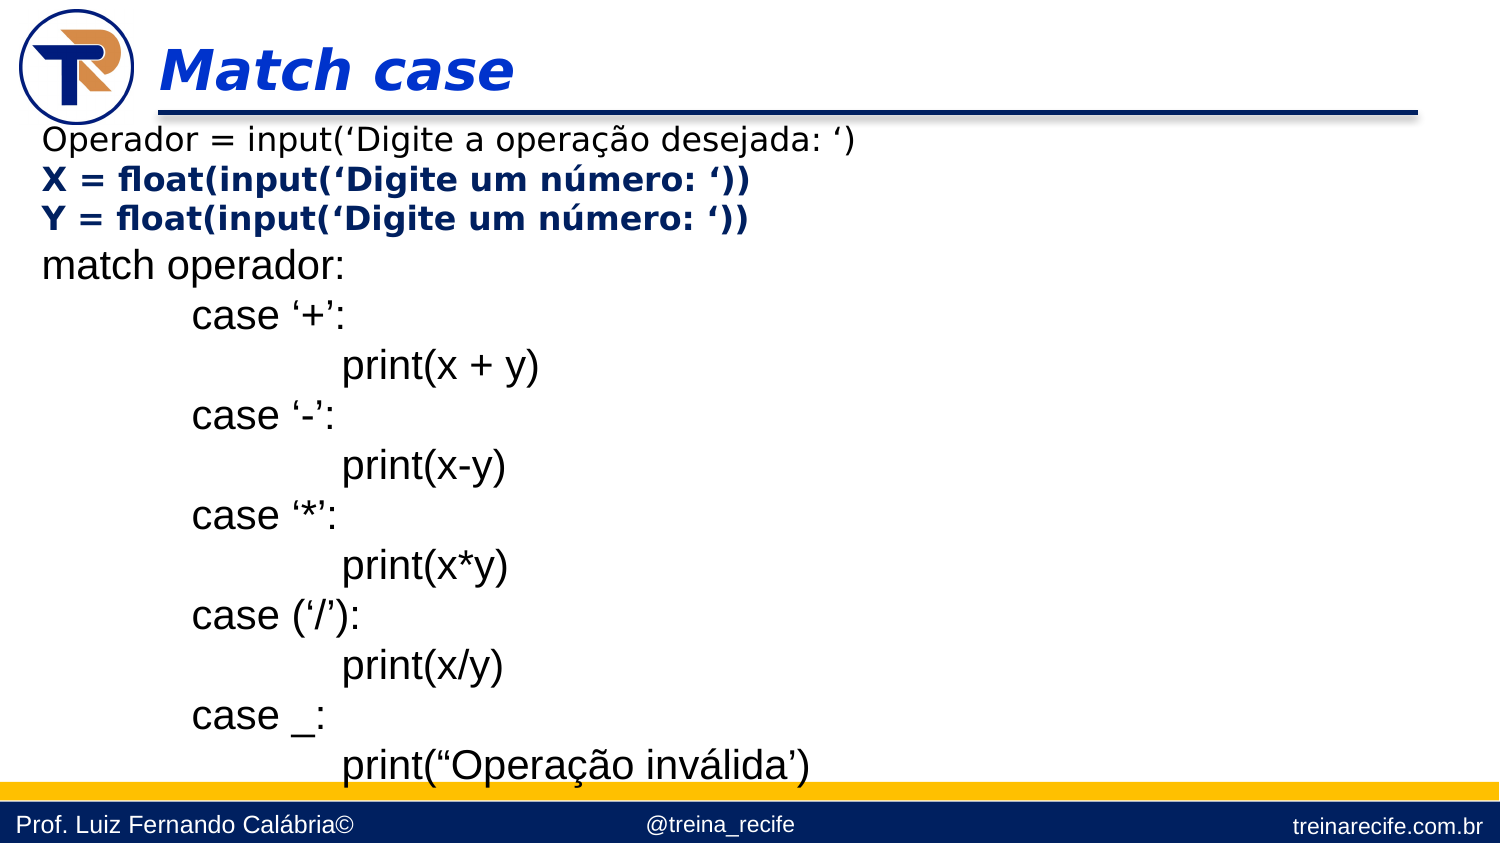

Match case
Operador = input(‘Digite a operação desejada: ‘)
X = float(input(‘Digite um número: ‘))
Y = float(input(‘Digite um número: ‘))
match operador:
	case ‘+’:
 		print(x + y)
	case ‘-’:
		print(x-y)
	case ‘*’:
		print(x*y)
	case (‘/’):
		print(x/y)
	case _:
		print(“Operação inválida’)